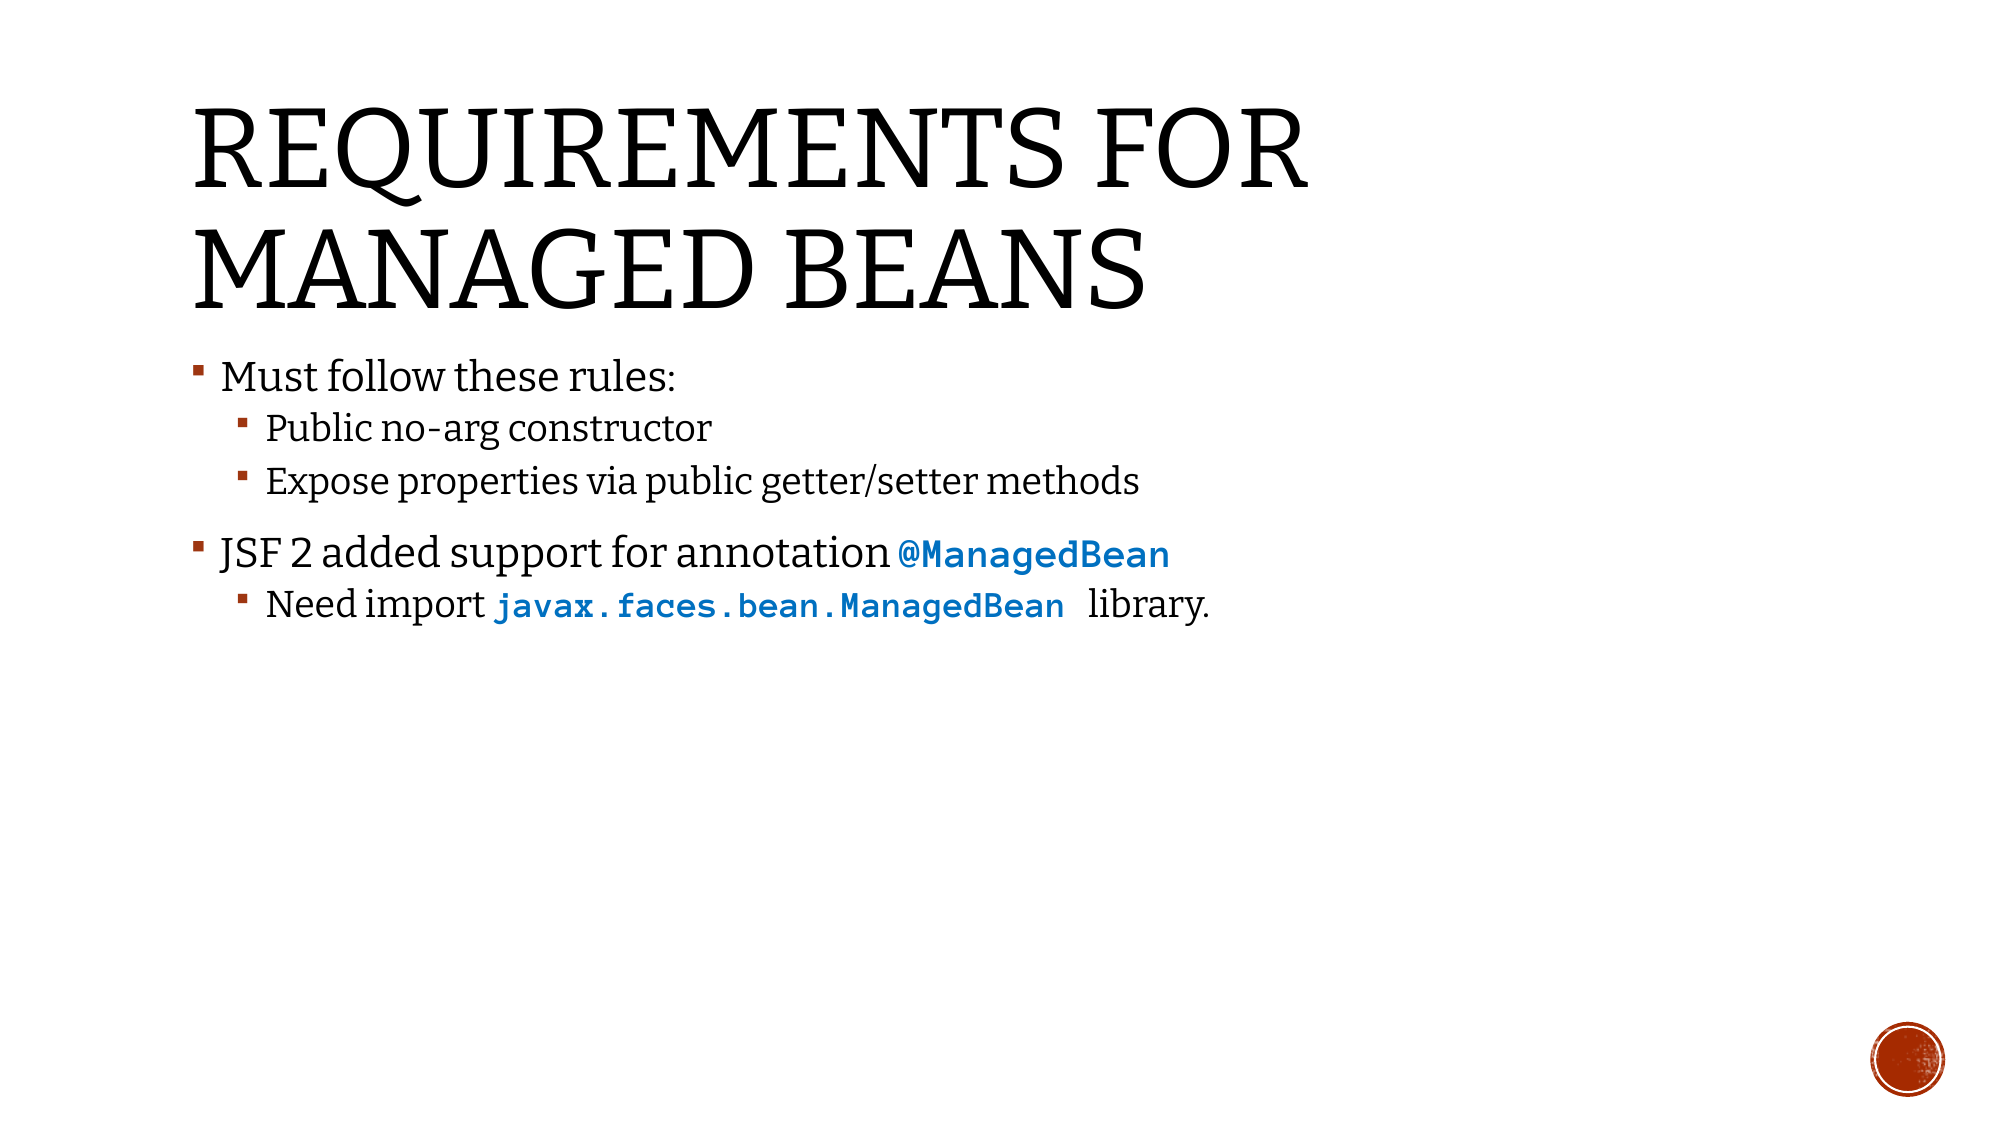

# Requirements for Managed beans
Must follow these rules:
Public no-arg constructor
Expose properties via public getter/setter methods
JSF 2 added support for annotation @ManagedBean
Need import javax.faces.bean.ManagedBean library.